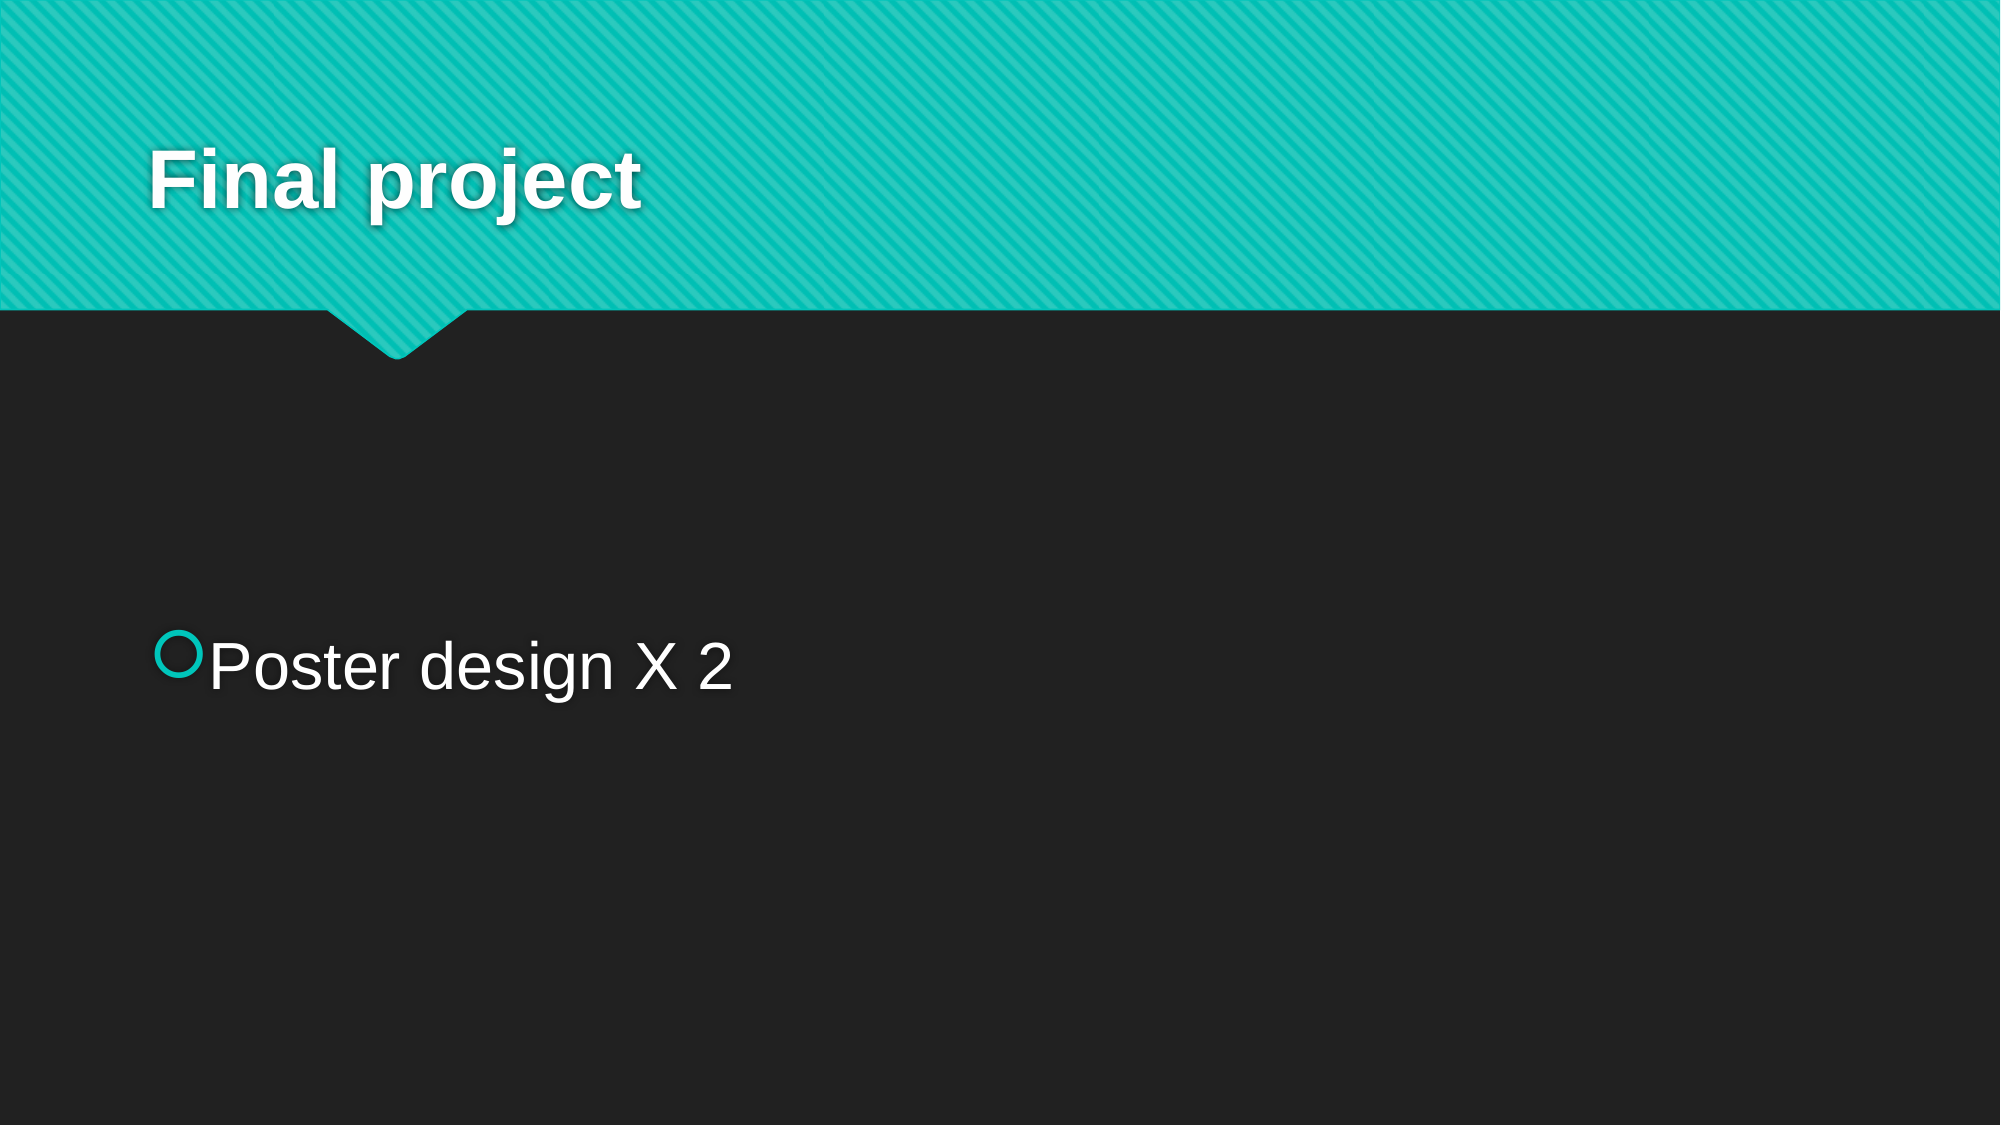

# Final project
Poster design X 2